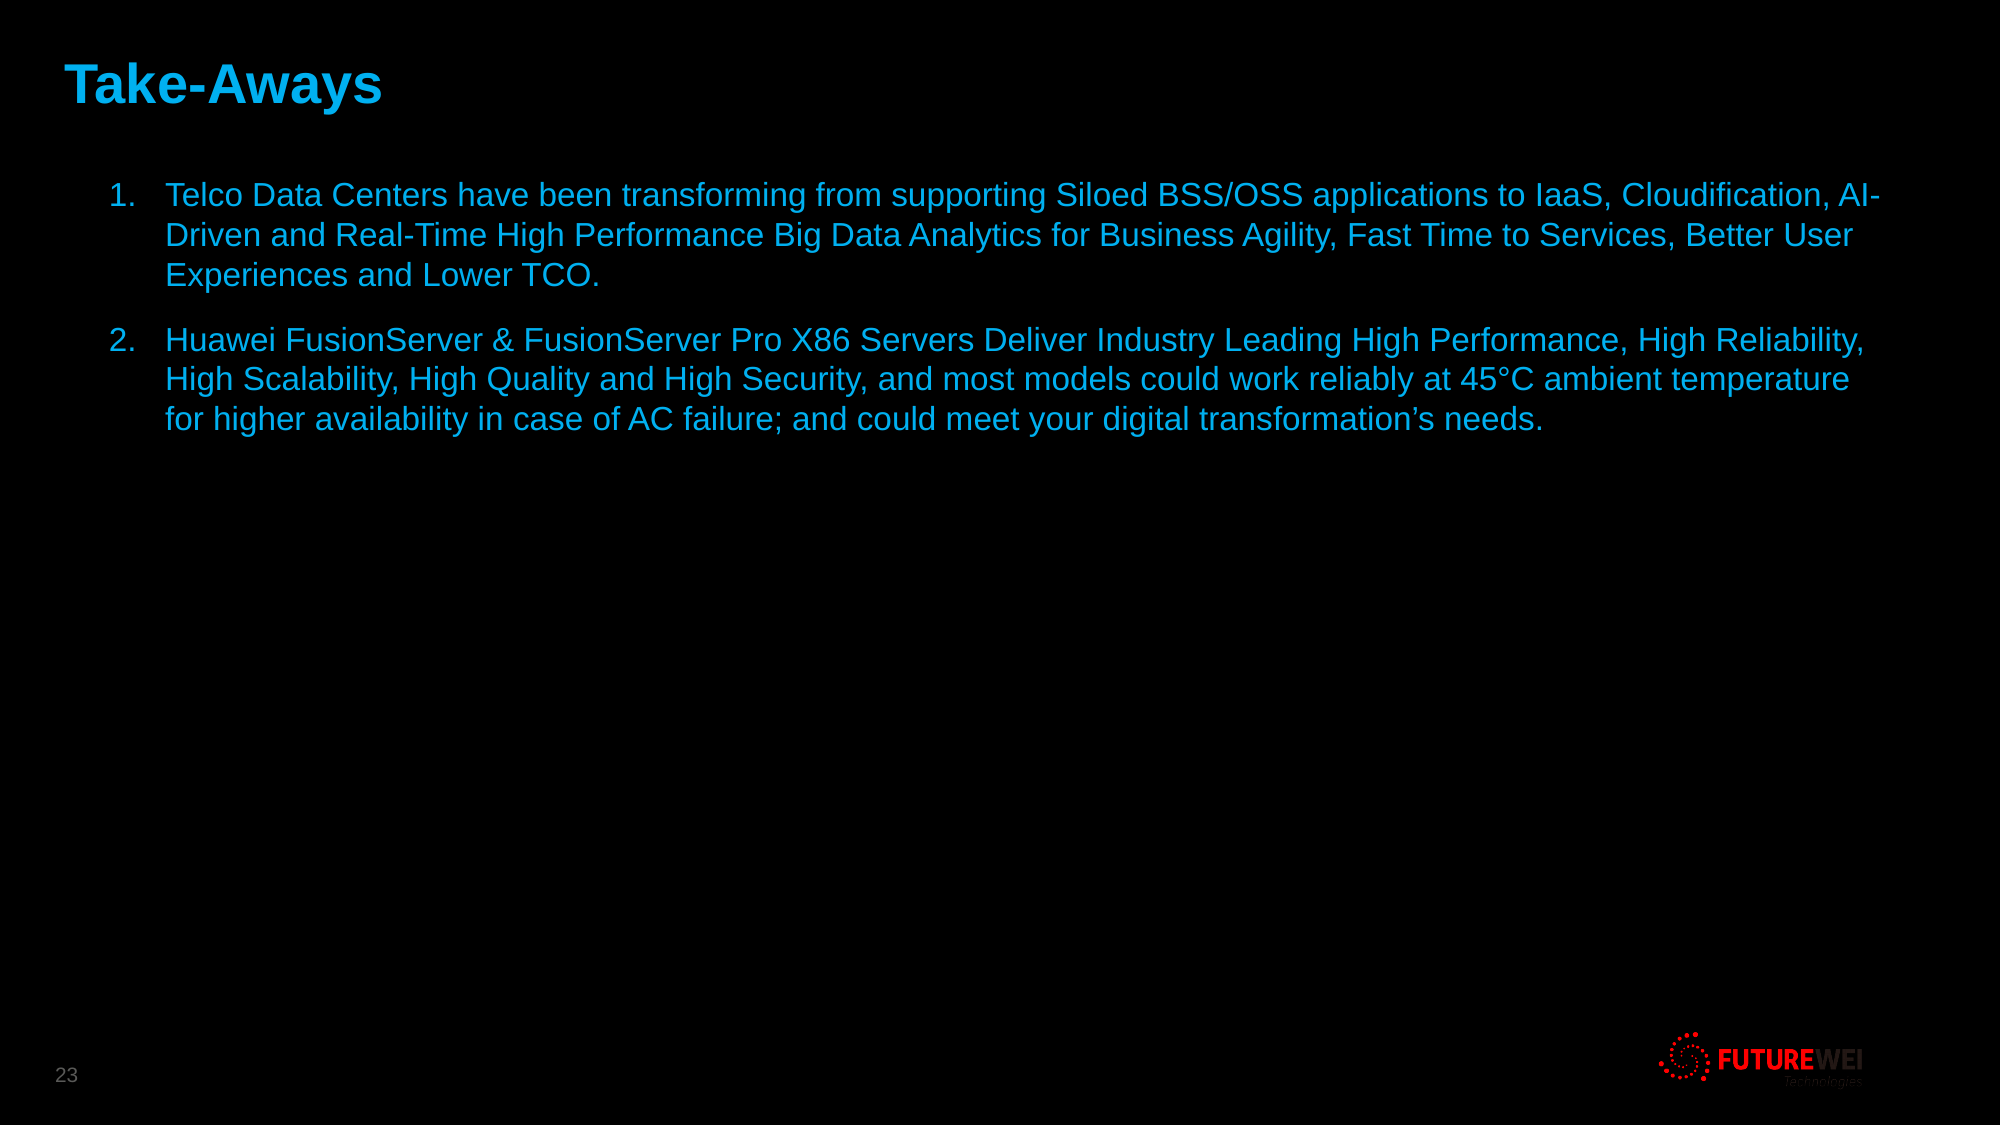

# Take-Aways
Telco Data Centers have been transforming from supporting Siloed BSS/OSS applications to IaaS, Cloudification, AI-Driven and Real-Time High Performance Big Data Analytics for Business Agility, Fast Time to Services, Better User Experiences and Lower TCO.
Huawei FusionServer & FusionServer Pro X86 Servers Deliver Industry Leading High Performance, High Reliability, High Scalability, High Quality and High Security, and most models could work reliably at 45°C ambient temperature for higher availability in case of AC failure; and could meet your digital transformation’s needs.
23